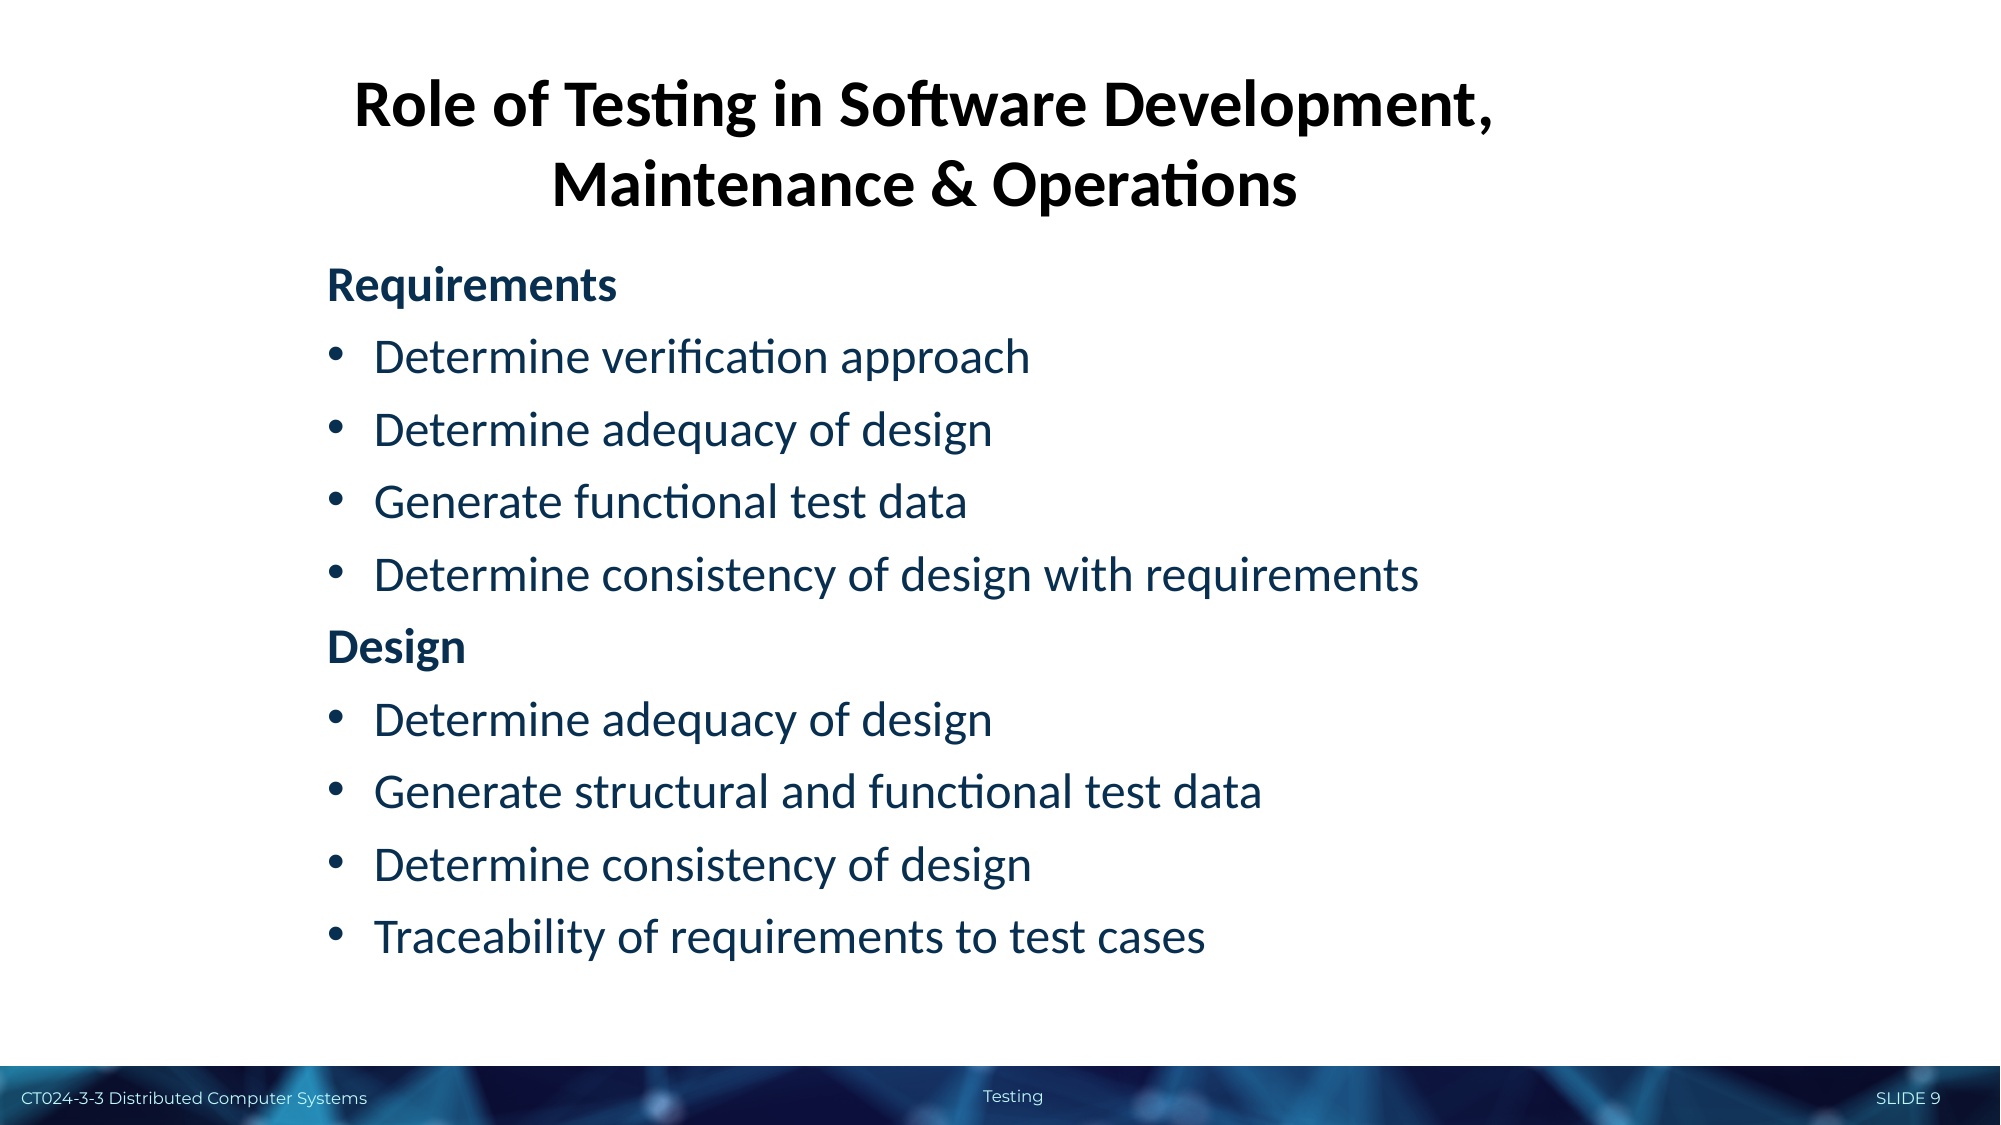

Role of Testing in Software Development, Maintenance & Operations
Requirements
Determine verification approach
Determine adequacy of design
Generate functional test data
Determine consistency of design with requirements
Design
Determine adequacy of design
Generate structural and functional test data
Determine consistency of design
Traceability of requirements to test cases